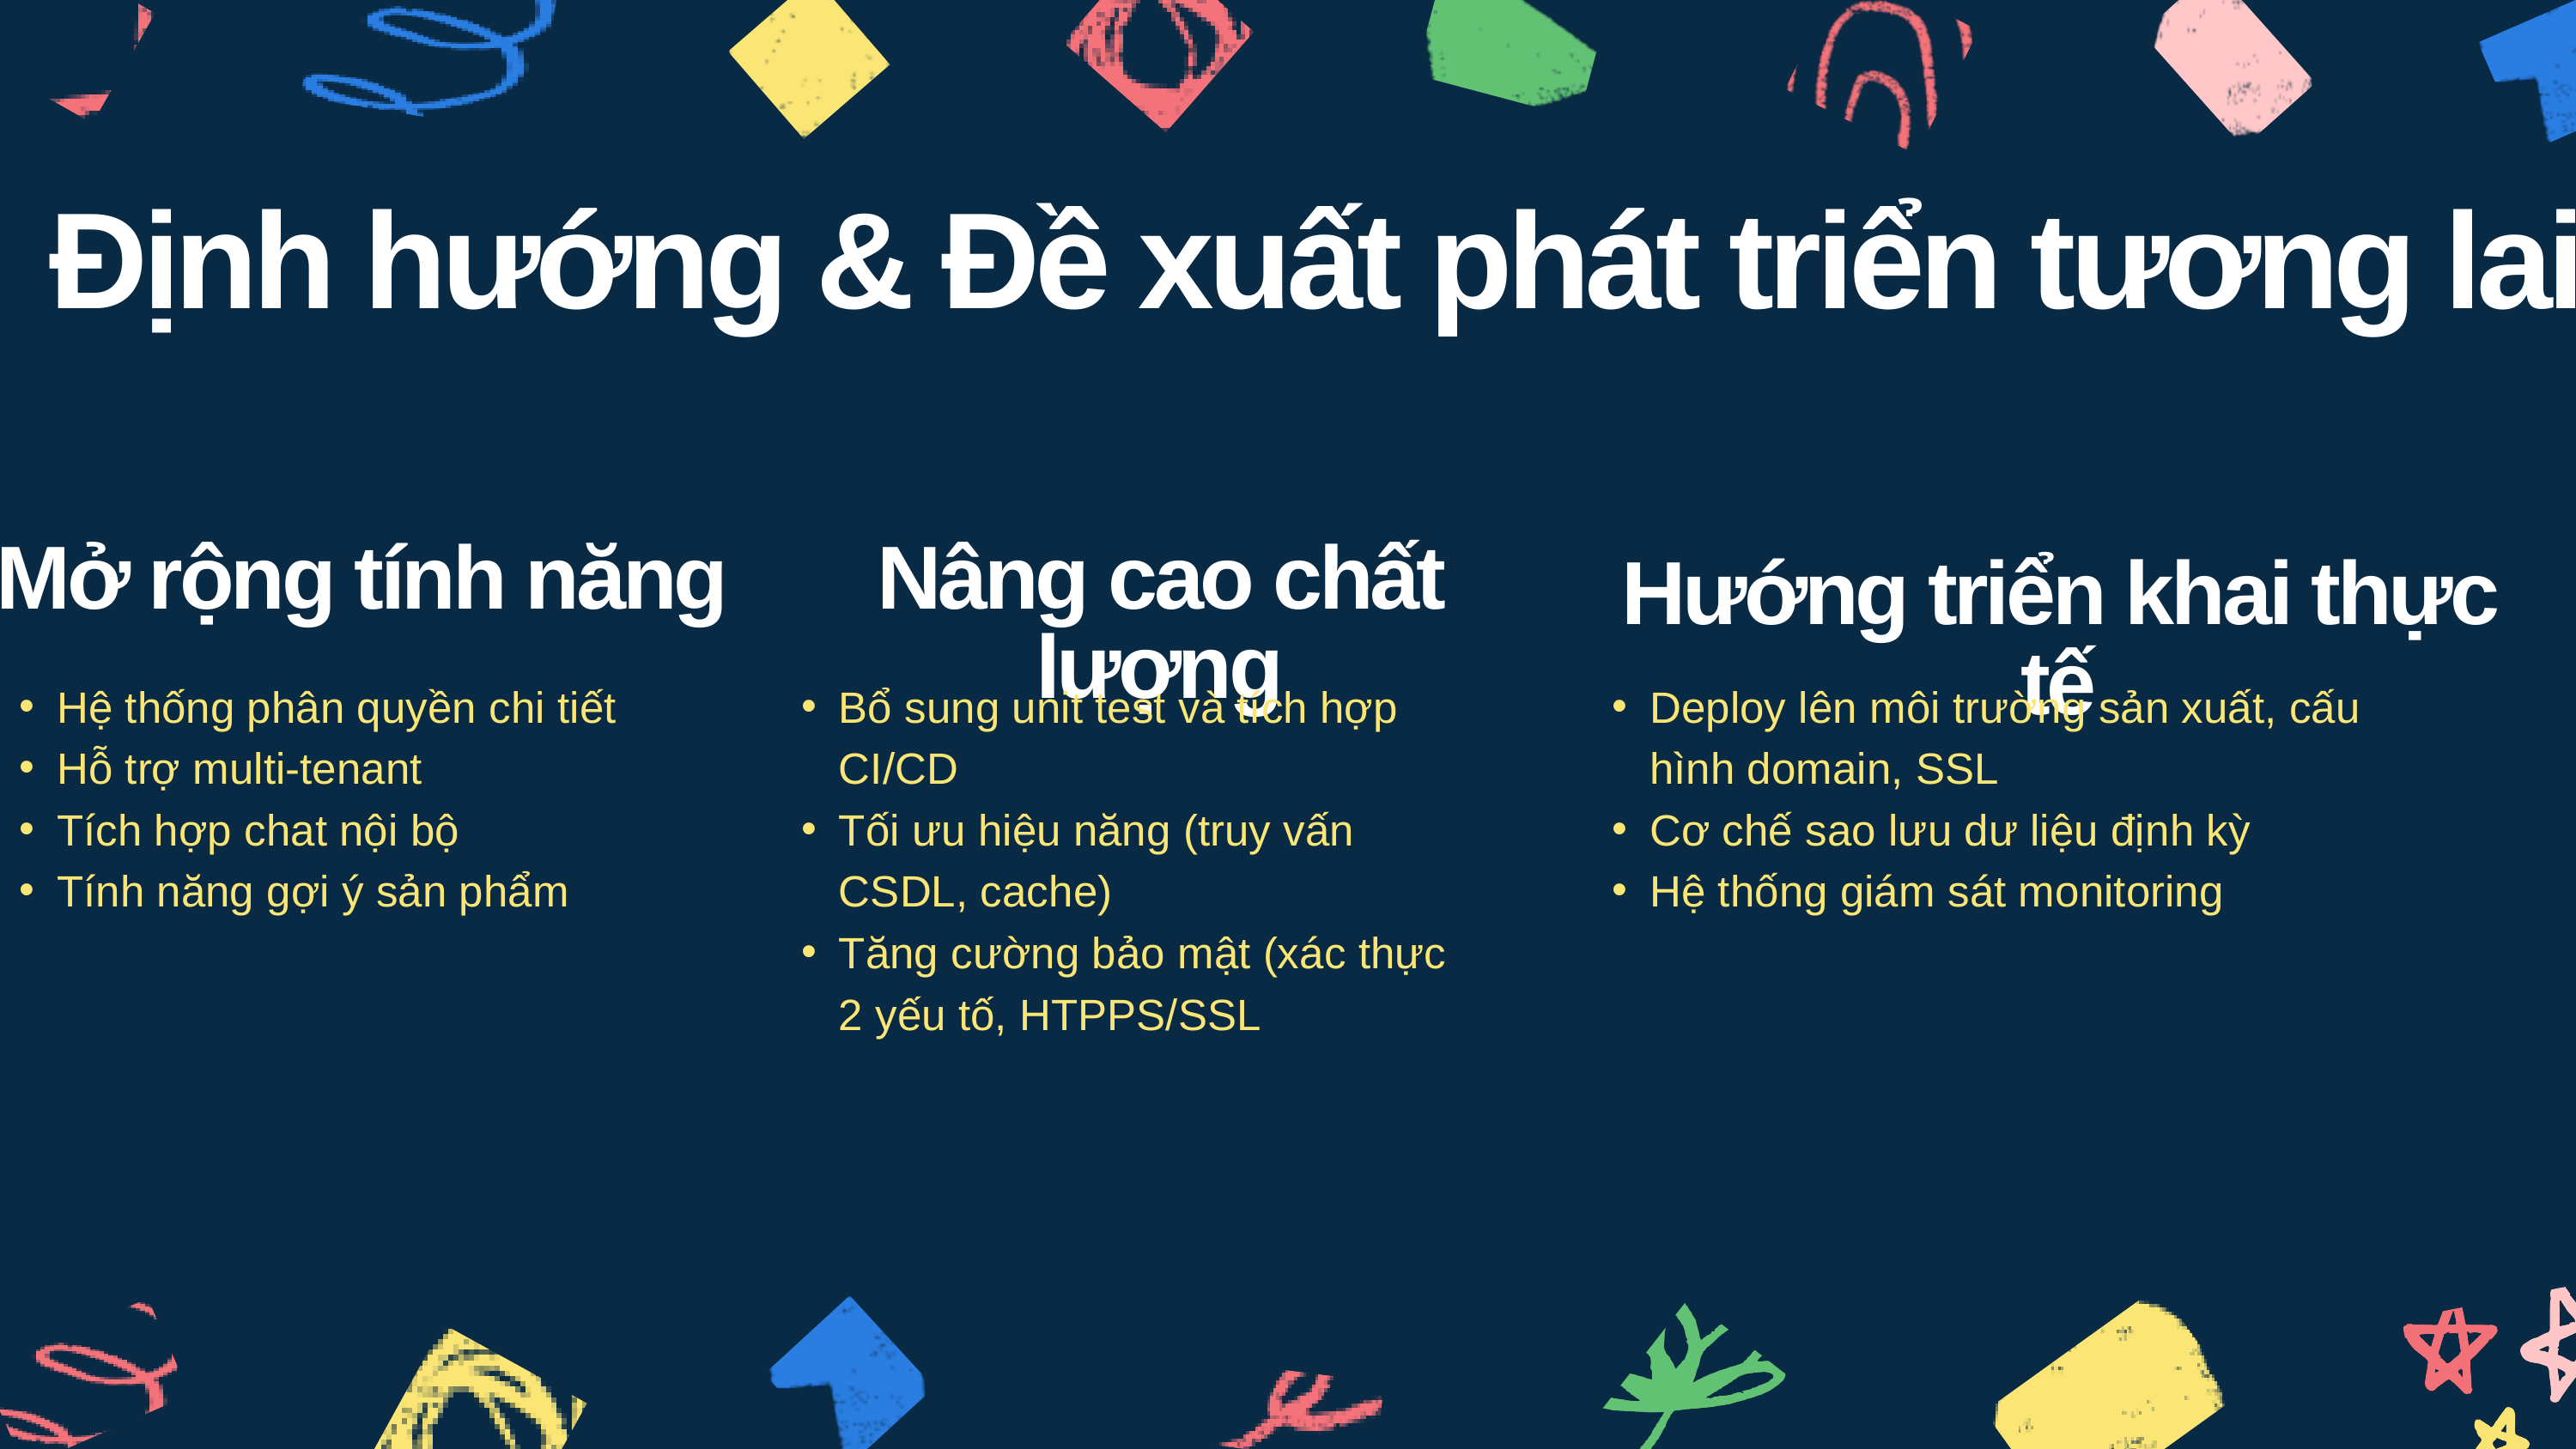

Định hướng & Đề xuất phát triển tương lai
Mở rộng tính năng
Nâng cao chất lượng
Hướng triển khai thực tế
Hệ thống phân quyền chi tiết
Hỗ trợ multi-tenant
Tích hợp chat nội bộ
Tính năng gợi ý sản phẩm
Bổ sung unit test và tích hợp CI/CD
Tối ưu hiệu năng (truy vấn CSDL, cache)
Tăng cường bảo mật (xác thực 2 yếu tố, HTPPS/SSL
Deploy lên môi trường sản xuất, cấu hình domain, SSL
Cơ chế sao lưu dư liệu định kỳ
Hệ thống giám sát monitoring